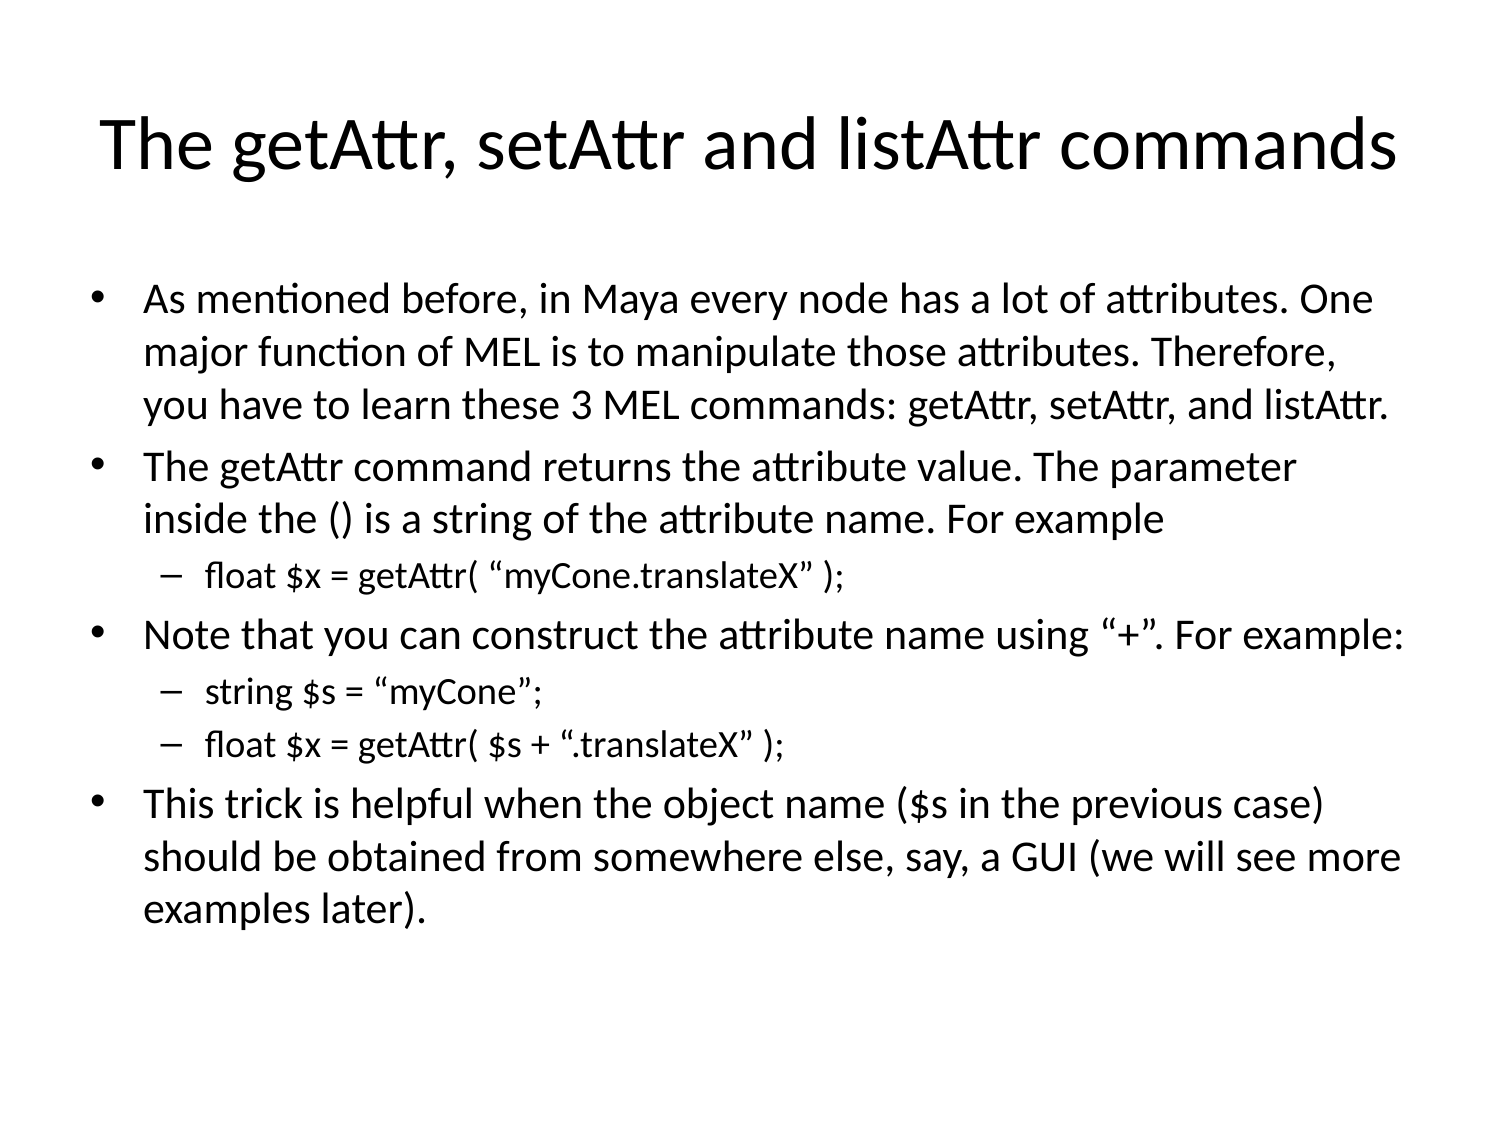

# The getAttr, setAttr and listAttr commands
As mentioned before, in Maya every node has a lot of attributes. One major function of MEL is to manipulate those attributes. Therefore, you have to learn these 3 MEL commands: getAttr, setAttr, and listAttr.
The getAttr command returns the attribute value. The parameter inside the () is a string of the attribute name. For example
float $x = getAttr( “myCone.translateX” );
Note that you can construct the attribute name using “+”. For example:
string $s = “myCone”;
float $x = getAttr( $s + “.translateX” );
This trick is helpful when the object name ($s in the previous case) should be obtained from somewhere else, say, a GUI (we will see more examples later).